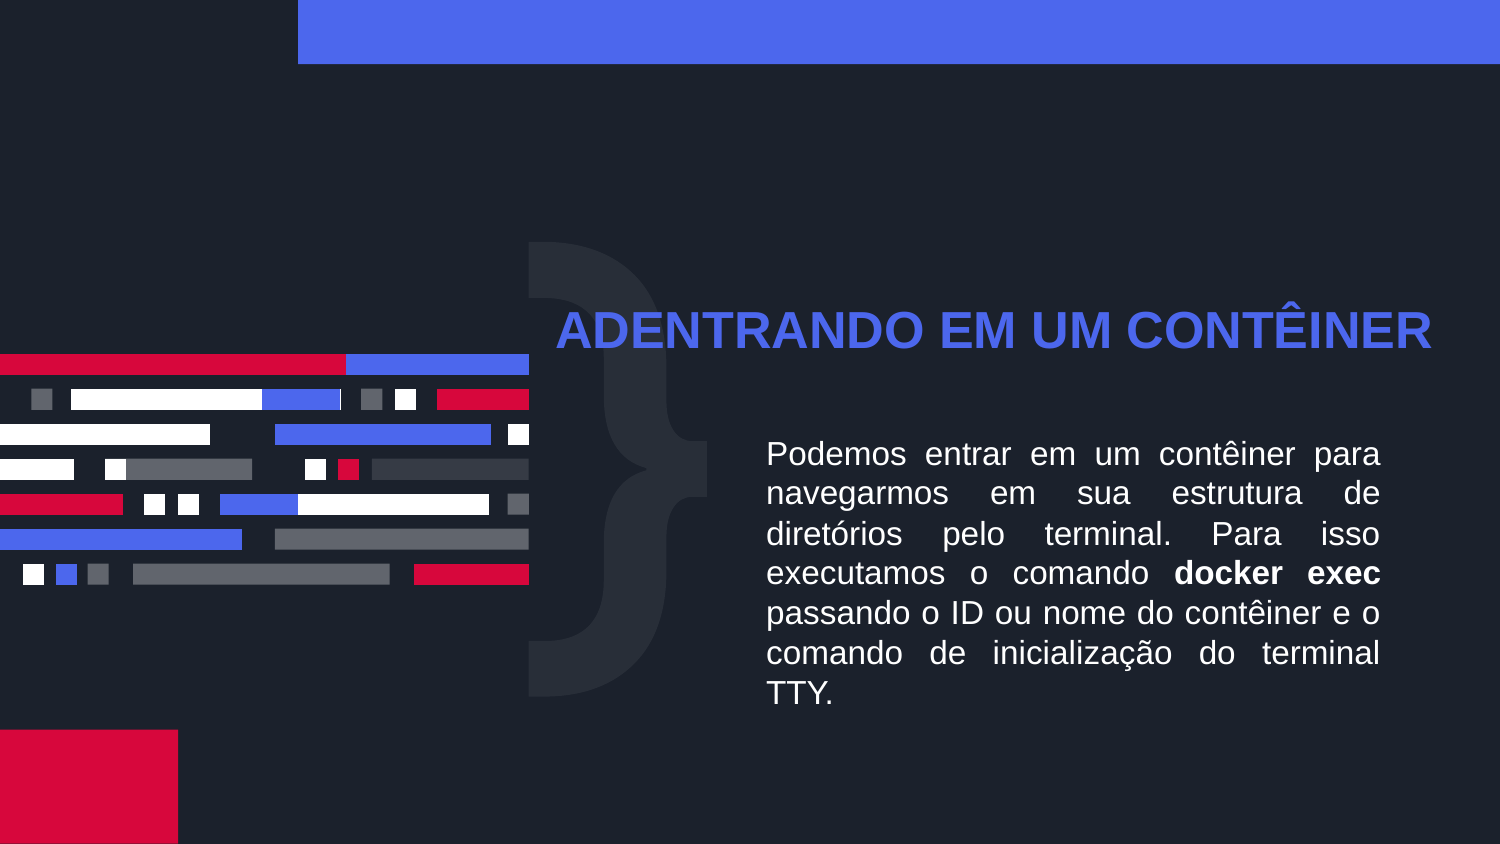

# ADENTRANDO EM UM CONTÊINER
Podemos entrar em um contêiner para navegarmos em sua estrutura de diretórios pelo terminal. Para isso executamos o comando docker exec passando o ID ou nome do contêiner e o comando de inicialização do terminal TTY.